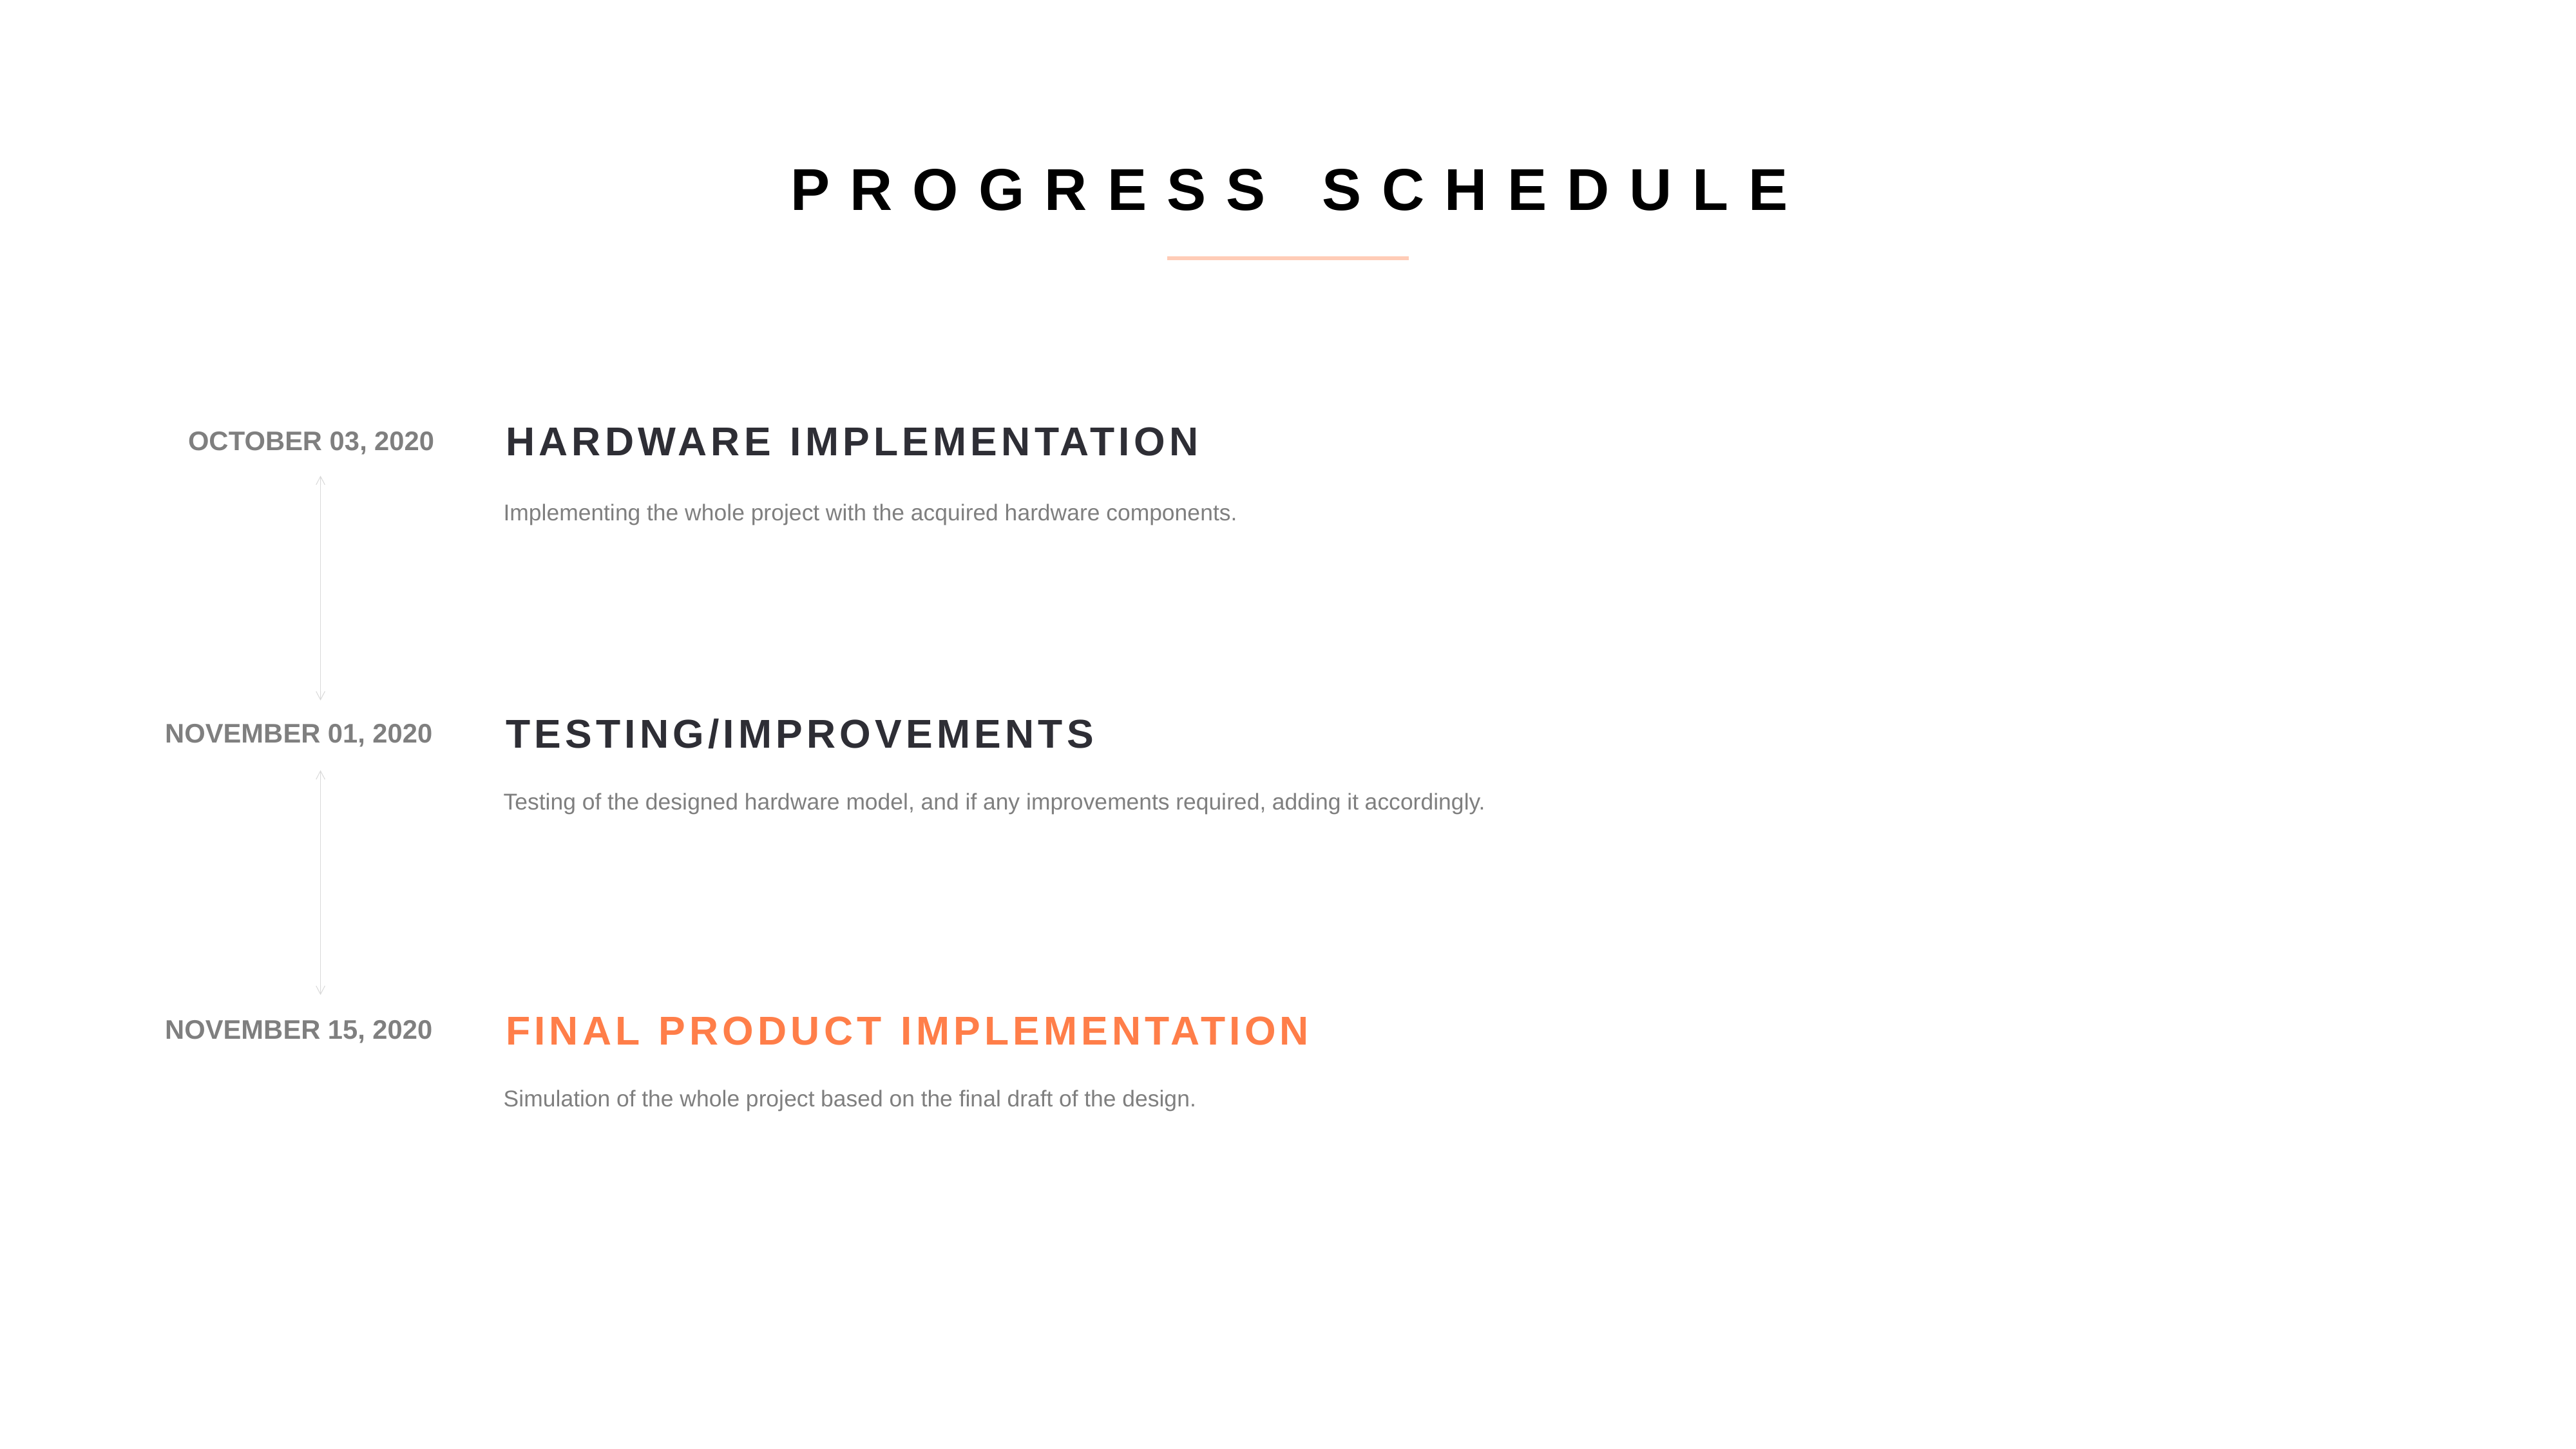

PROGRESS SCHEDULE
HARDWARE IMPLEMENTATION
OCTOBER 03, 2020
Implementing the whole project with the acquired hardware components.
TESTING/IMPROVEMENTS
NOVEMBER 01, 2020
Testing of the designed hardware model, and if any improvements required, adding it accordingly.
FINAL PRODUCT IMPLEMENTATION
NOVEMBER 15, 2020
Simulation of the whole project based on the final draft of the design.